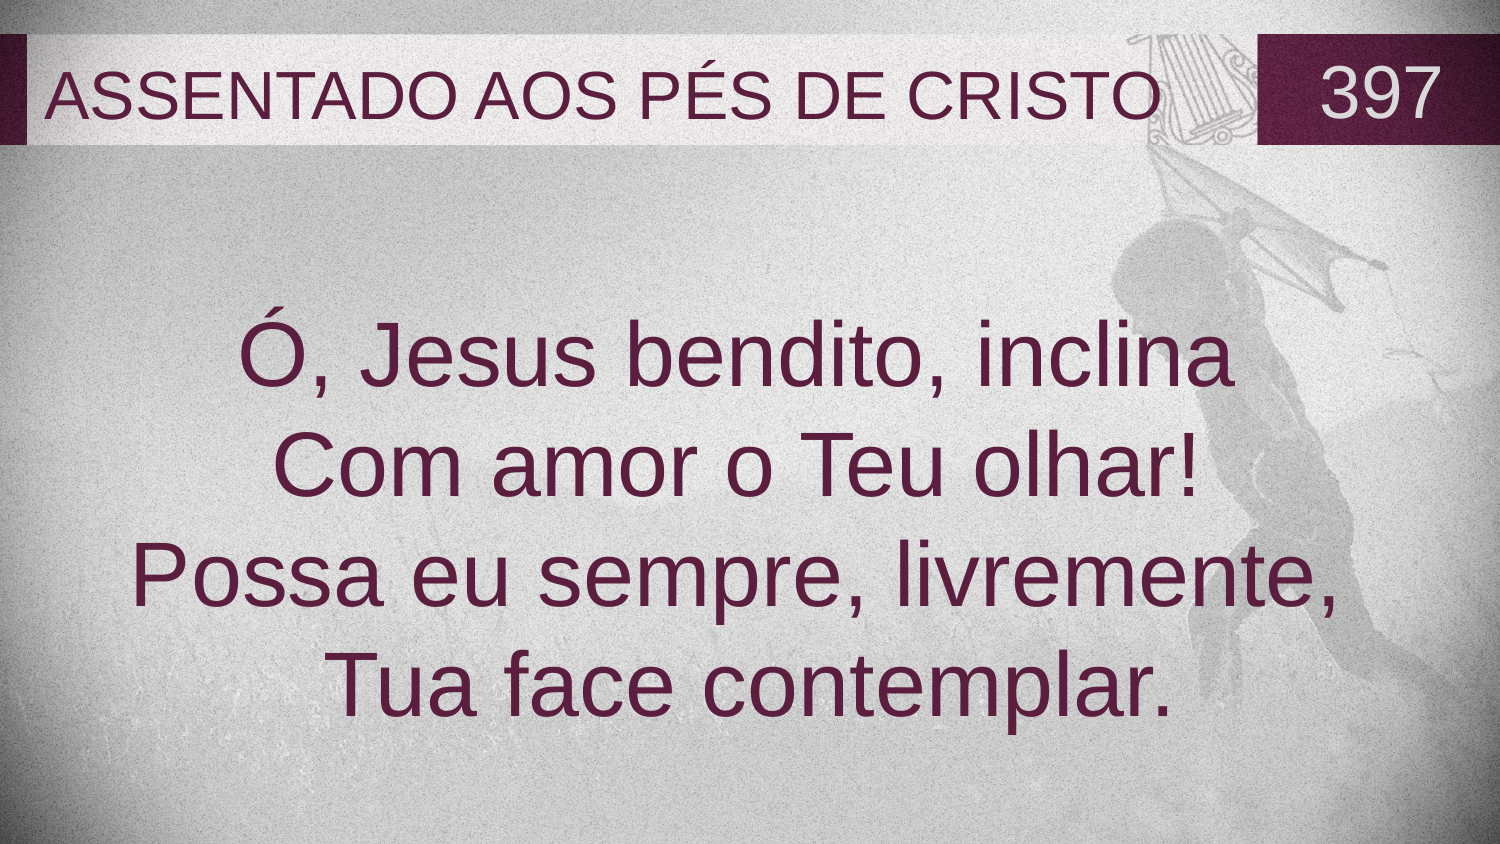

# ASSENTADO AOS PÉS DE CRISTO
397
Ó, Jesus bendito, inclina
Com amor o Teu olhar!
Possa eu sempre, livremente,
Tua face contemplar.